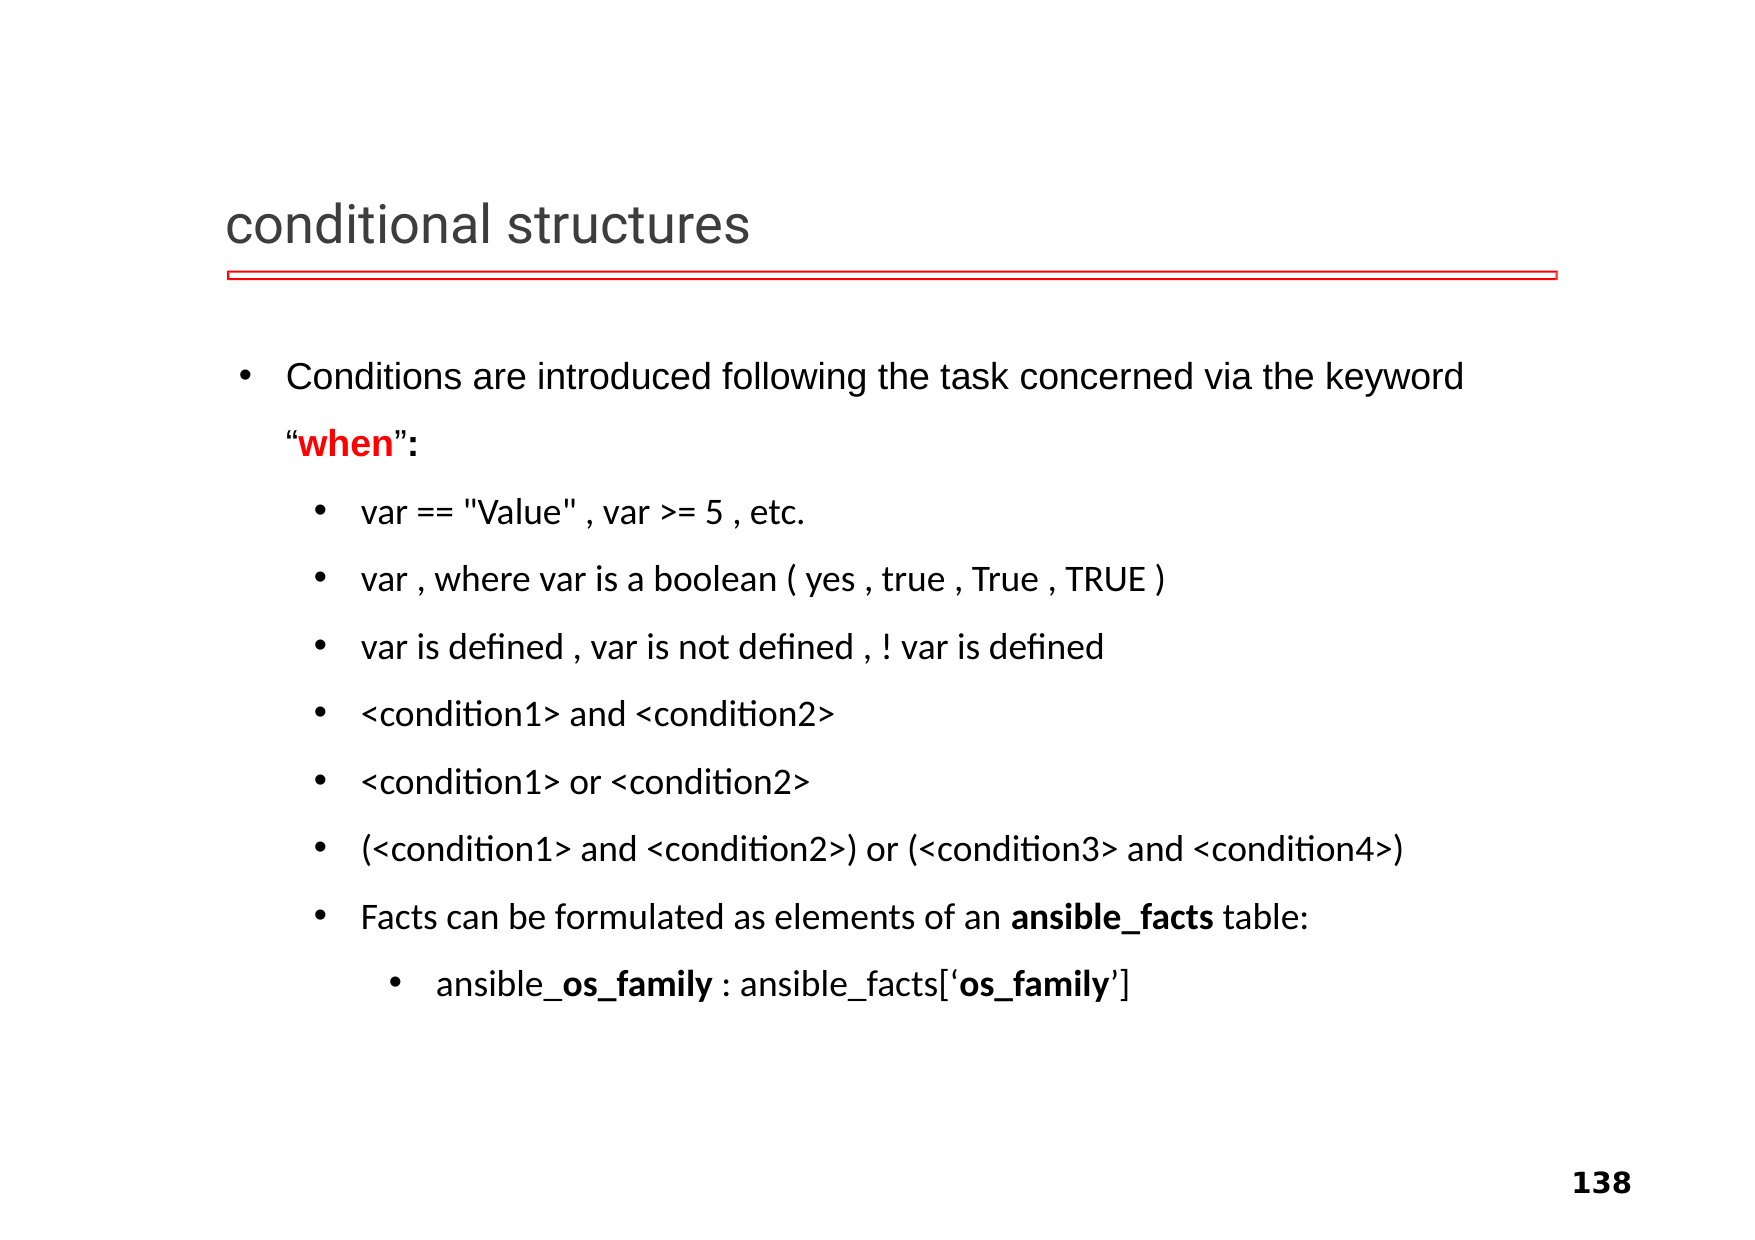

# conditional structures
Conditions are introduced following the task concerned via the keyword “when”:
var == "Value" , var >= 5 , etc.
var , where var is a boolean ( yes , true , True , TRUE )
var is defined , var is not defined , ! var is defined
<condition1> and <condition2>
<condition1> or <condition2>
(<condition1> and <condition2>) or (<condition3> and <condition4>)
Facts can be formulated as elements of an ansible_facts table:
ansible_os_family : ansible_facts[‘os_family’]
138